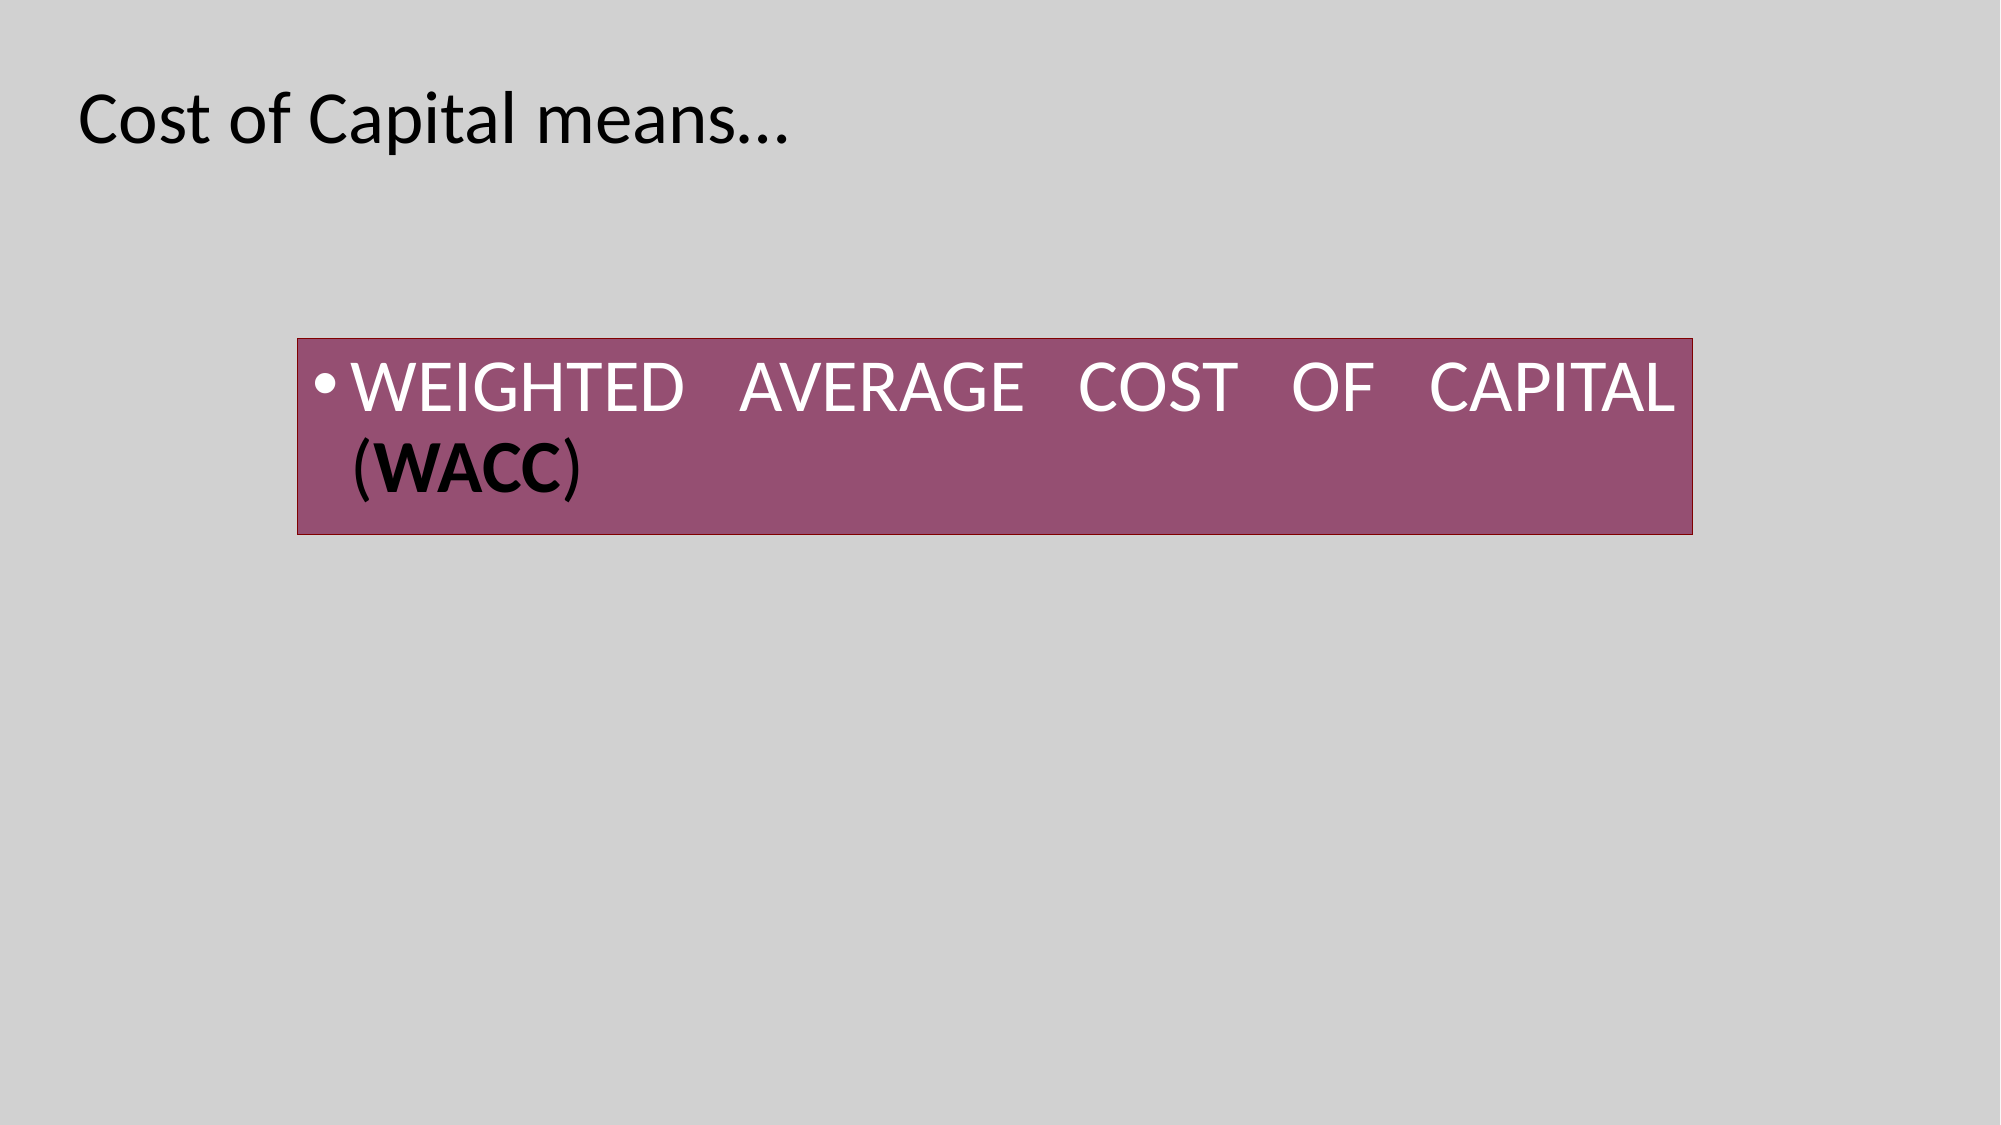

# Cost of Capital means…
WEIGHTED AVERAGE COST OF CAPITAL (WACC)